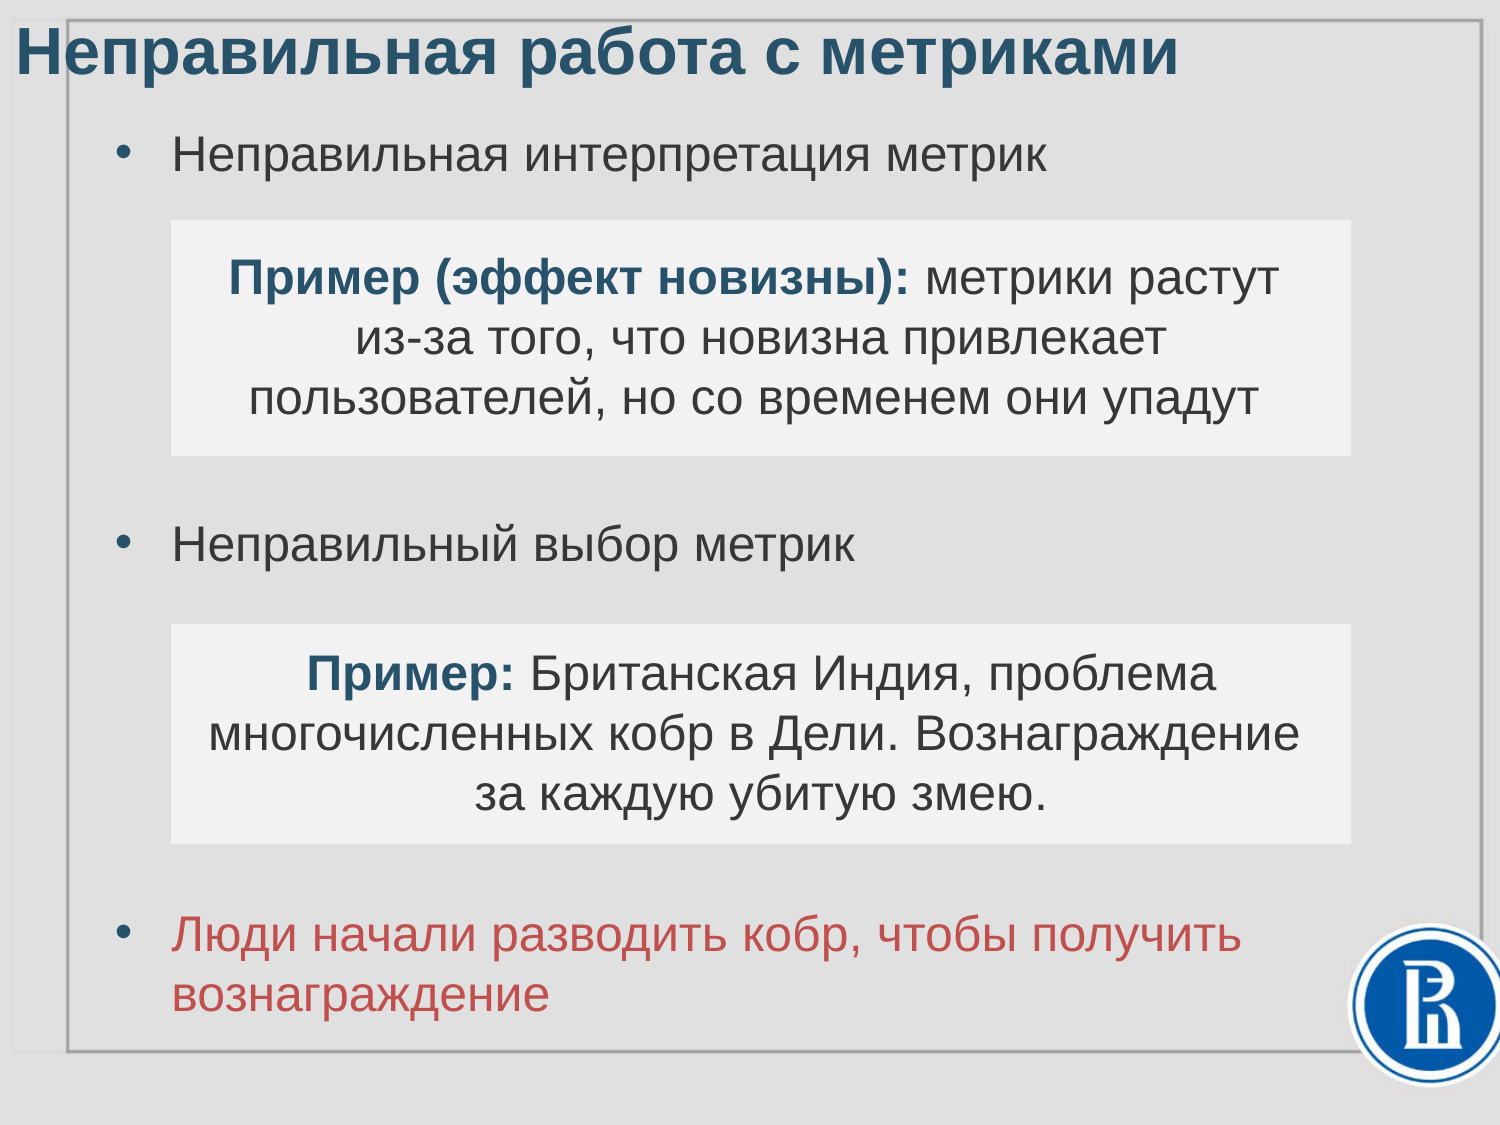

# Неправильная работа с метриками

Неправильная интерпретация метрик

Неправильный выбор метрик

Люди начали разводить кобр, чтобы получить вознаграждение

Пример (эффект новизны): метрики растут
из-за того, что новизна привлекает пользователей, но со временем они упадут

Пример: Британская Индия, проблема многочисленных кобр в Дели. Вознаграждение
за каждую убитую змею.